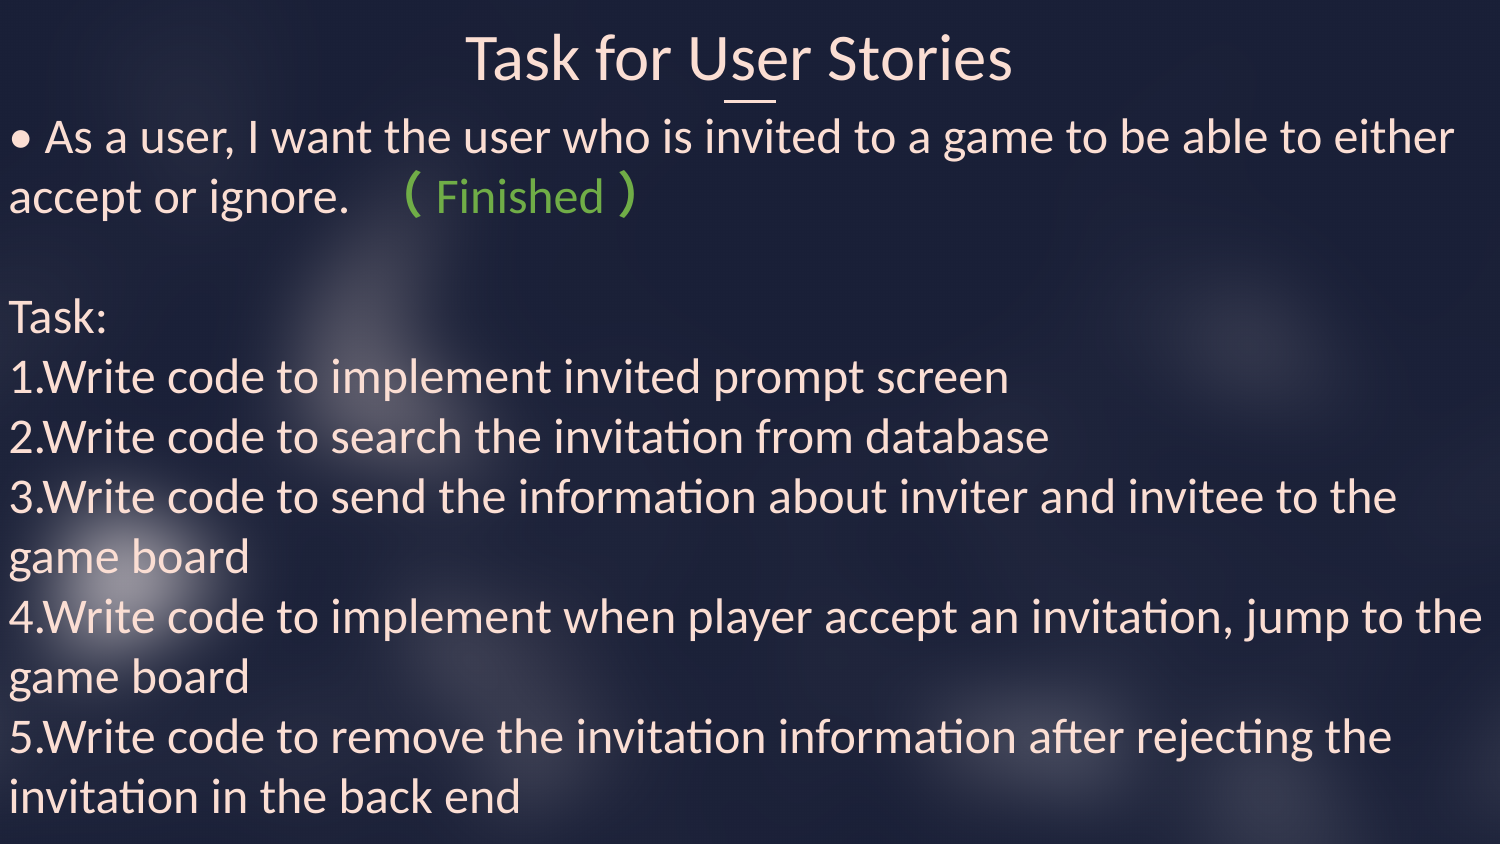

Task for User Stories
• As a user, I want the user who is invited to a game to be able to either
accept or ignore. （Finished）

Task:
1.Write code to implement invited prompt screen
2.Write code to search the invitation from database
3.Write code to send the information about inviter and invitee to the game board
4.Write code to implement when player accept an invitation, jump to the game board
5.Write code to remove the invitation information after rejecting the invitation in the back end